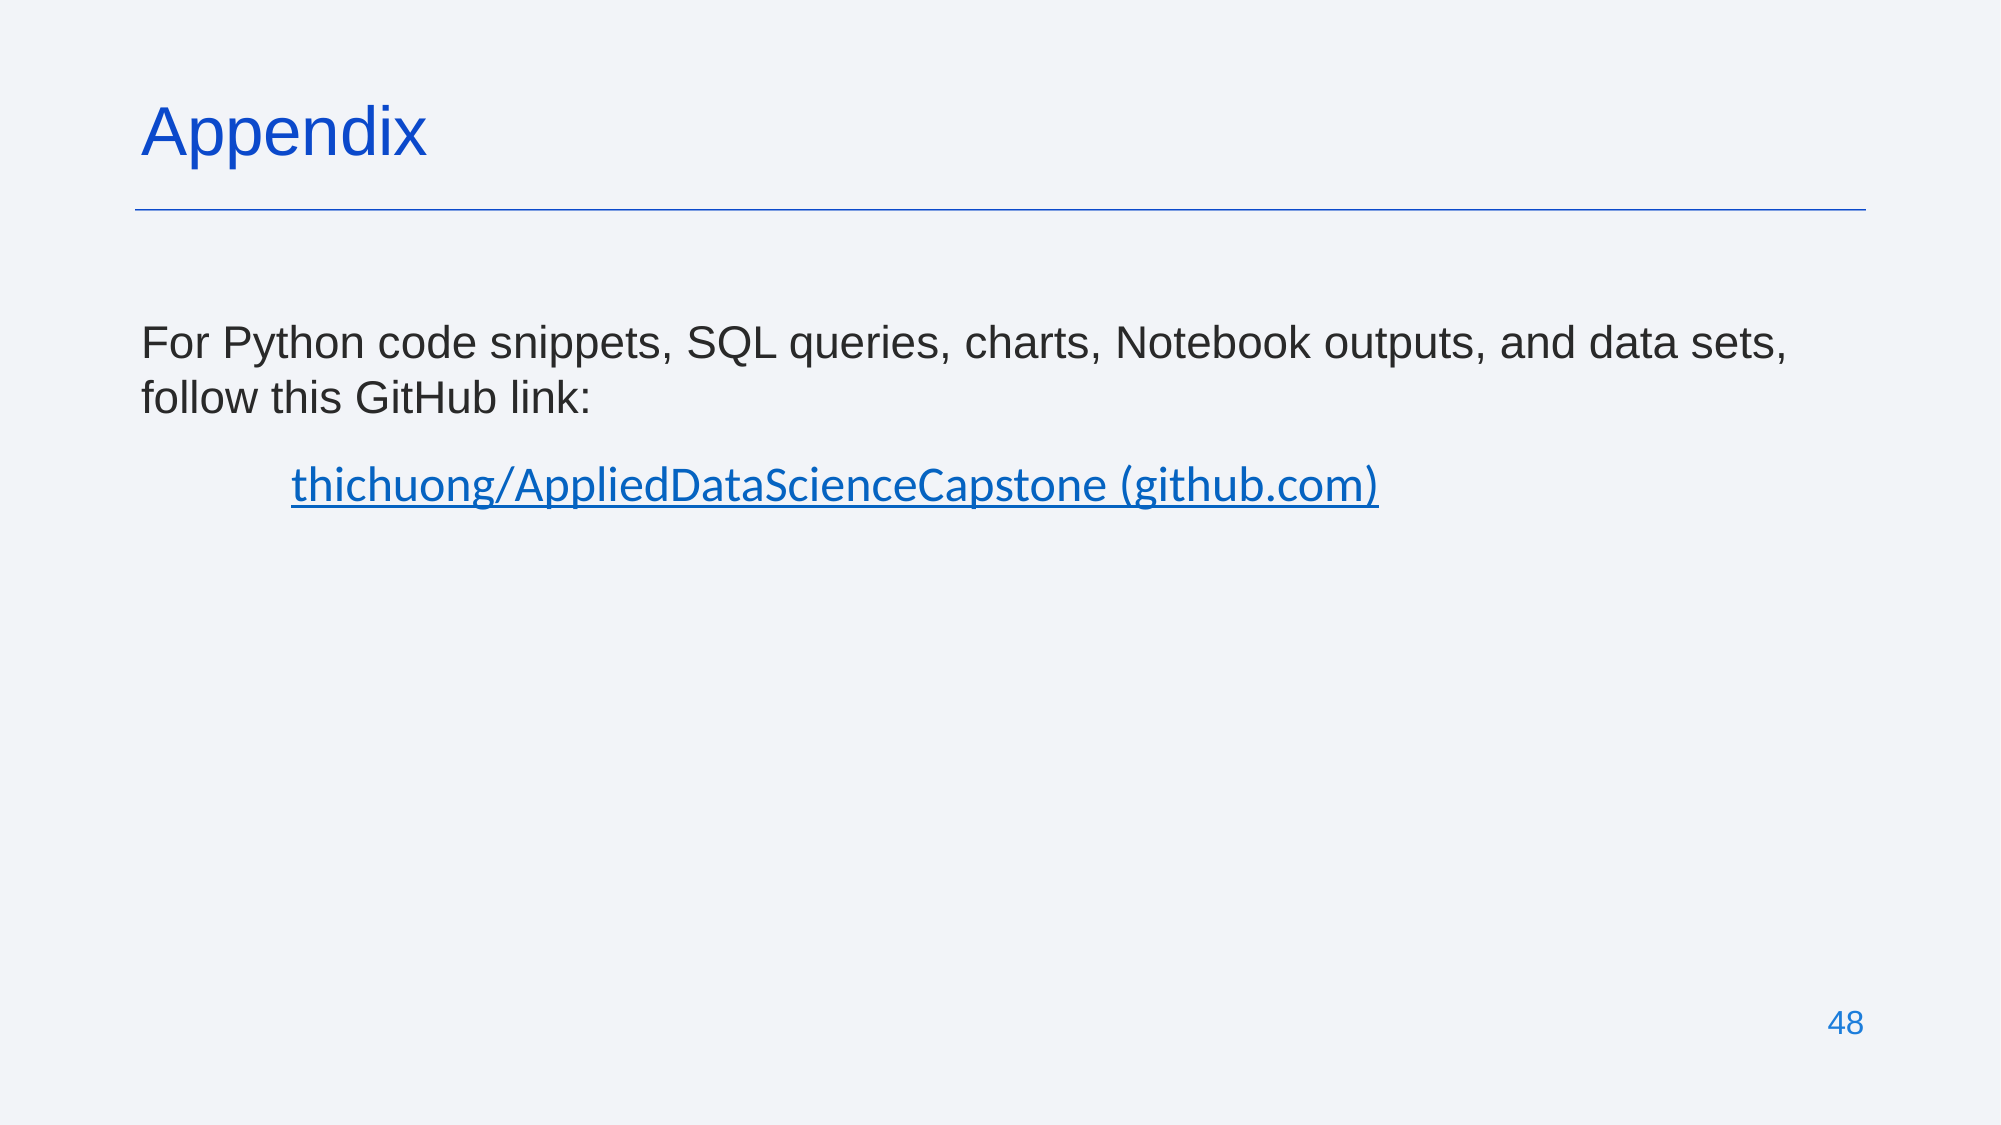

Appendix
For Python code snippets, SQL queries, charts, Notebook outputs, and data sets, follow this GitHub link:
	thichuong/AppliedDataScienceCapstone (github.com)
48